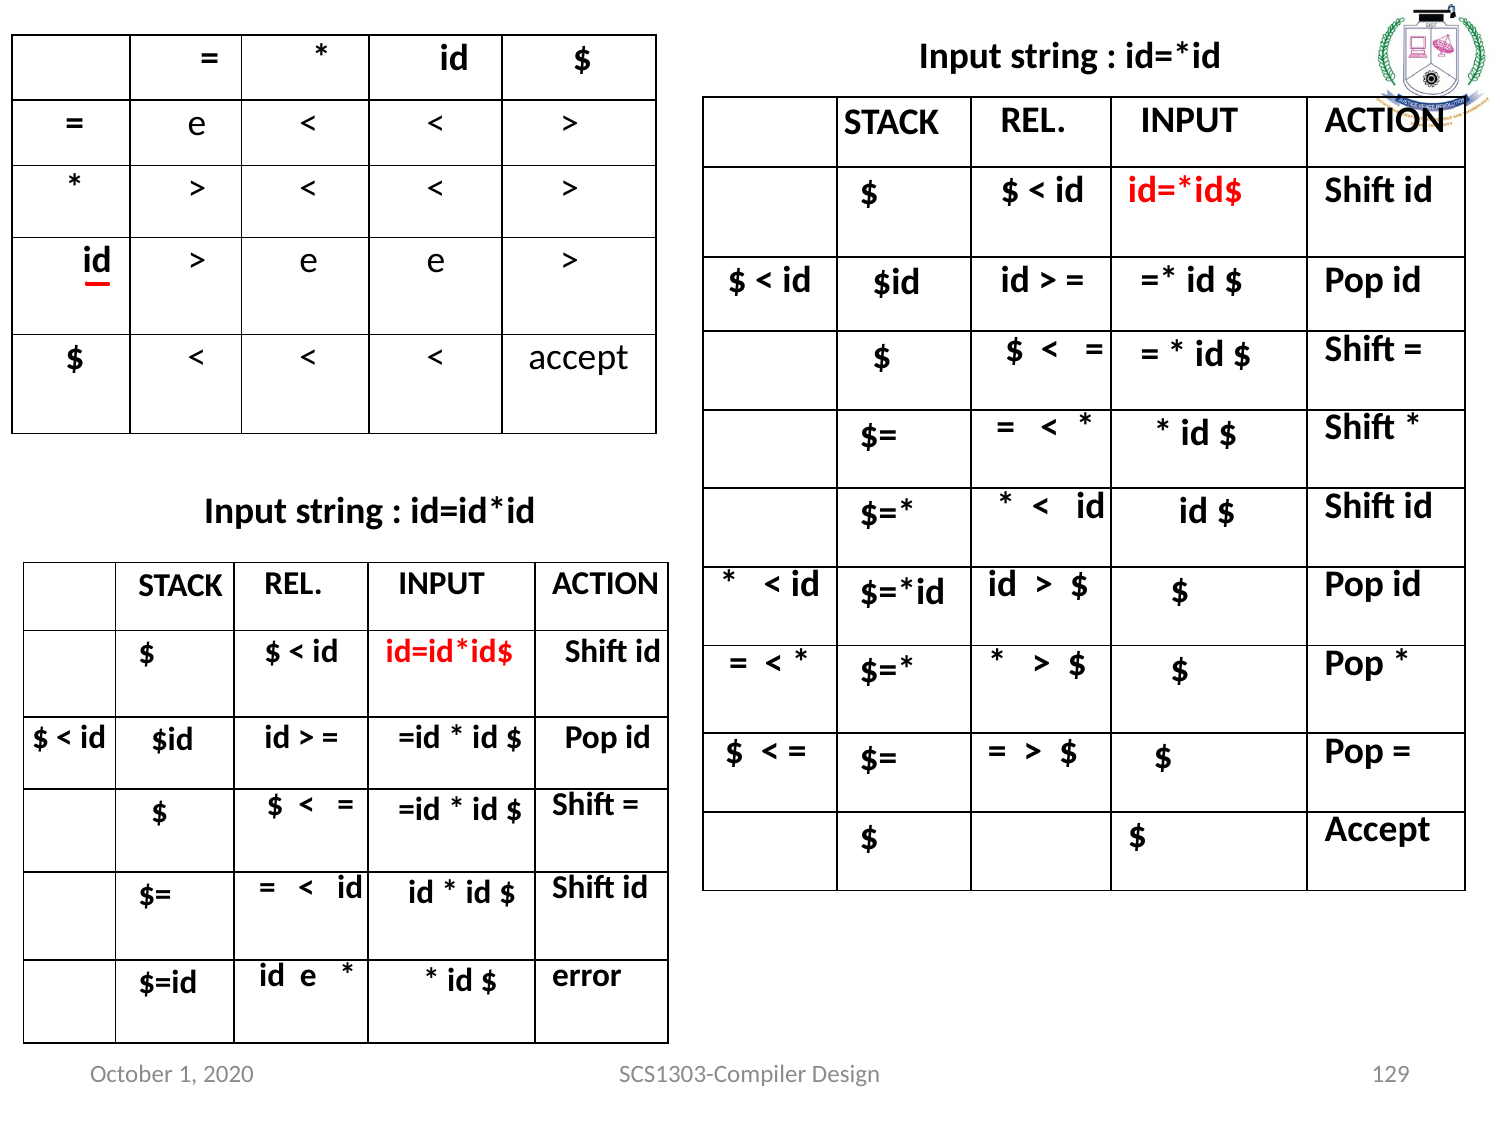

Input string : id=*id
|  | = | \* | id | $ |
| --- | --- | --- | --- | --- |
| = | e | < | < | > |
| \* | > | < | < | > |
| id | > | e | e | > |
| $ | < | < | < | accept |
|  | STACK | REL. | INPUT | ACTION |
| --- | --- | --- | --- | --- |
|  | $ | $ < id | id=\*id$ | Shift id |
| $ < id | $id | id > = | =\* id $ | Pop id |
|  | $ | $ < = | = \* id $ | Shift = |
|  | $= | = < \* | \* id $ | Shift \* |
|  | $=\* | \* < id | id $ | Shift id |
| \* < id | $=\*id | id > $ | $ | Pop id |
| = < \* | $=\* | \* > $ | $ | Pop \* |
| $ < = | $= | = > $ | $ | Pop = |
|  | $ |  | $ | Accept |
Input string : id=id*id
|  | STACK | REL. | INPUT | ACTION |
| --- | --- | --- | --- | --- |
|  | $ | $ < id | id=id\*id$ | Shift id |
| $ < id | $id | id > = | =id \* id $ | Pop id |
|  | $ | $ < = | =id \* id $ | Shift = |
|  | $= | = < id | id \* id $ | Shift id |
|  | $=id | id e \* | \* id $ | error |
October 1, 2020
SCS1303-Compiler Design
129